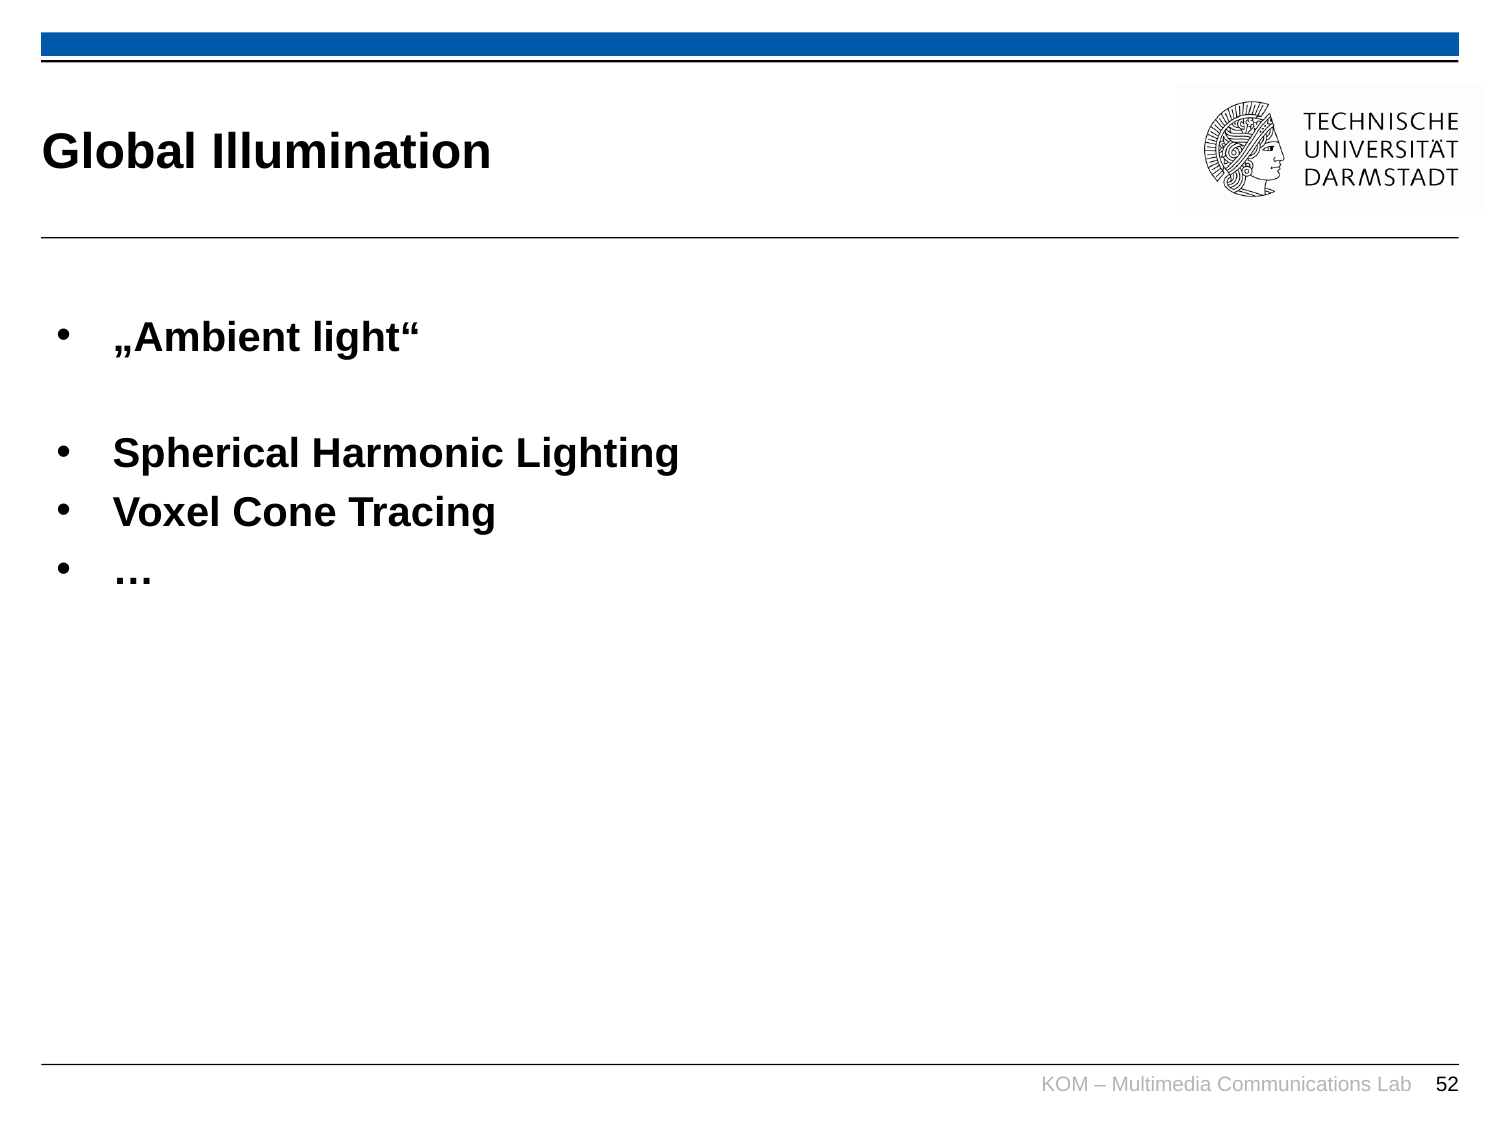

# Global Illumination

„Ambient light“

Spherical Harmonic Lighting
Voxel Cone Tracing
…